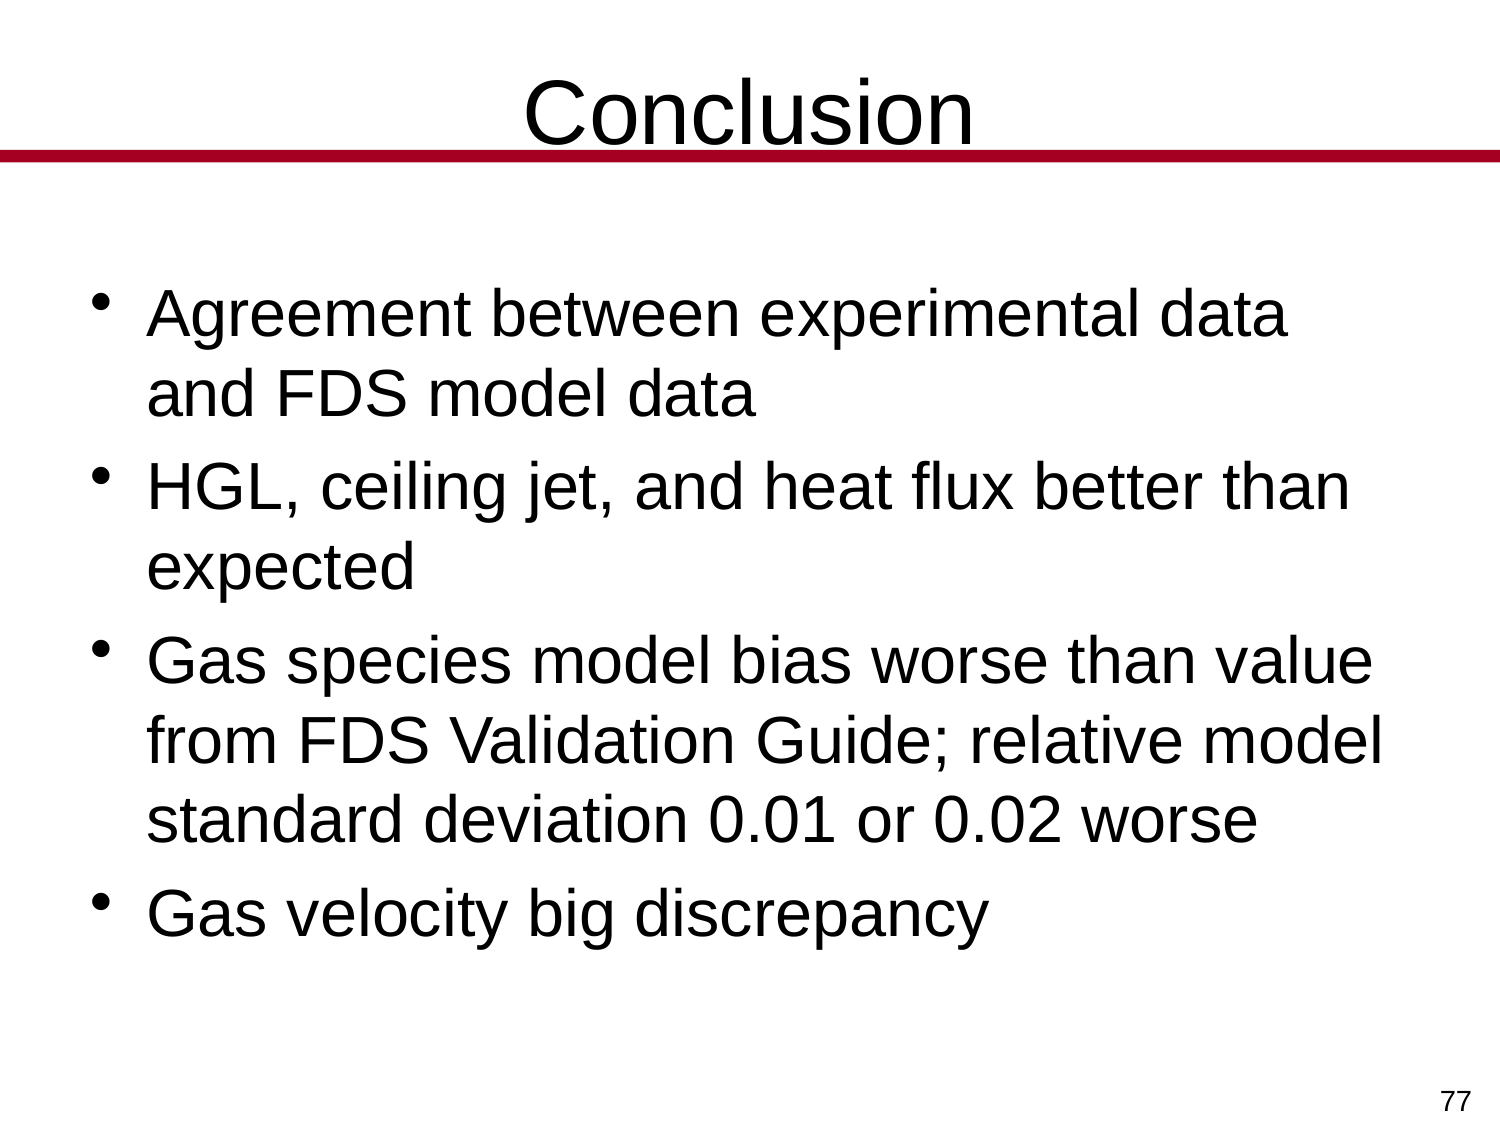

# Conclusion
Agreement between experimental data and FDS model data
HGL, ceiling jet, and heat flux better than expected
Gas species model bias worse than value from FDS Validation Guide; relative model standard deviation 0.01 or 0.02 worse
Gas velocity big discrepancy